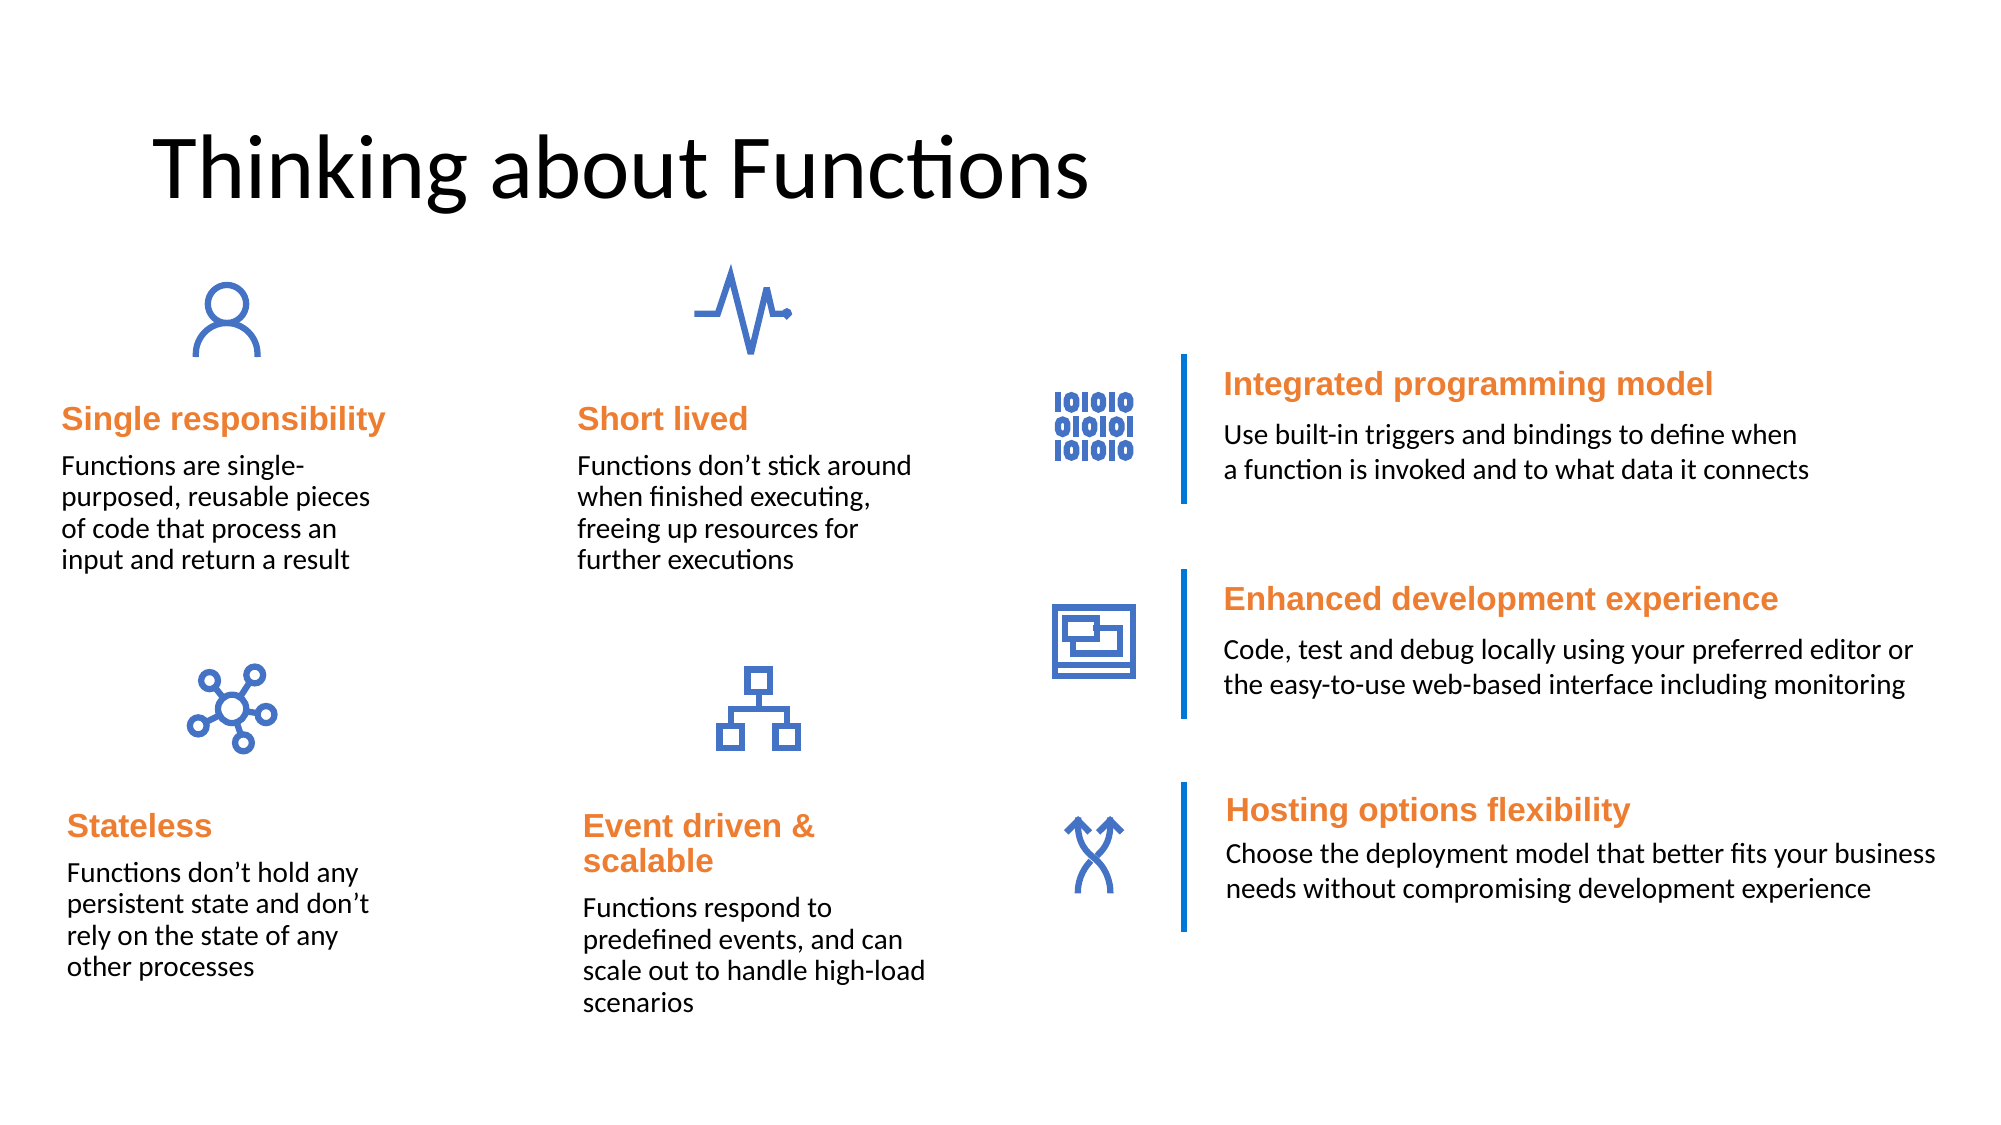

# Thinking about Functions

Short lived
Functions don’t stick around when finished executing, freeing up resources for further executions

Single responsibility
Functions are single-purposed, reusable pieces of code that process an input and return a result
Integrated programming model
Use built-in triggers and bindings to define when
a function is invoked and to what data it connects

Enhanced development experience
Code, test and debug locally using your preferred editor or the easy-to-use web-based interface including monitoring

Stateless
Functions don’t hold any persistent state and don’t rely on the state of any other processes

Event driven & scalable
Functions respond to predefined events, and can scale out to handle high-load scenarios
Hosting options flexibility
Choose the deployment model that better fits your business needs without compromising development experience